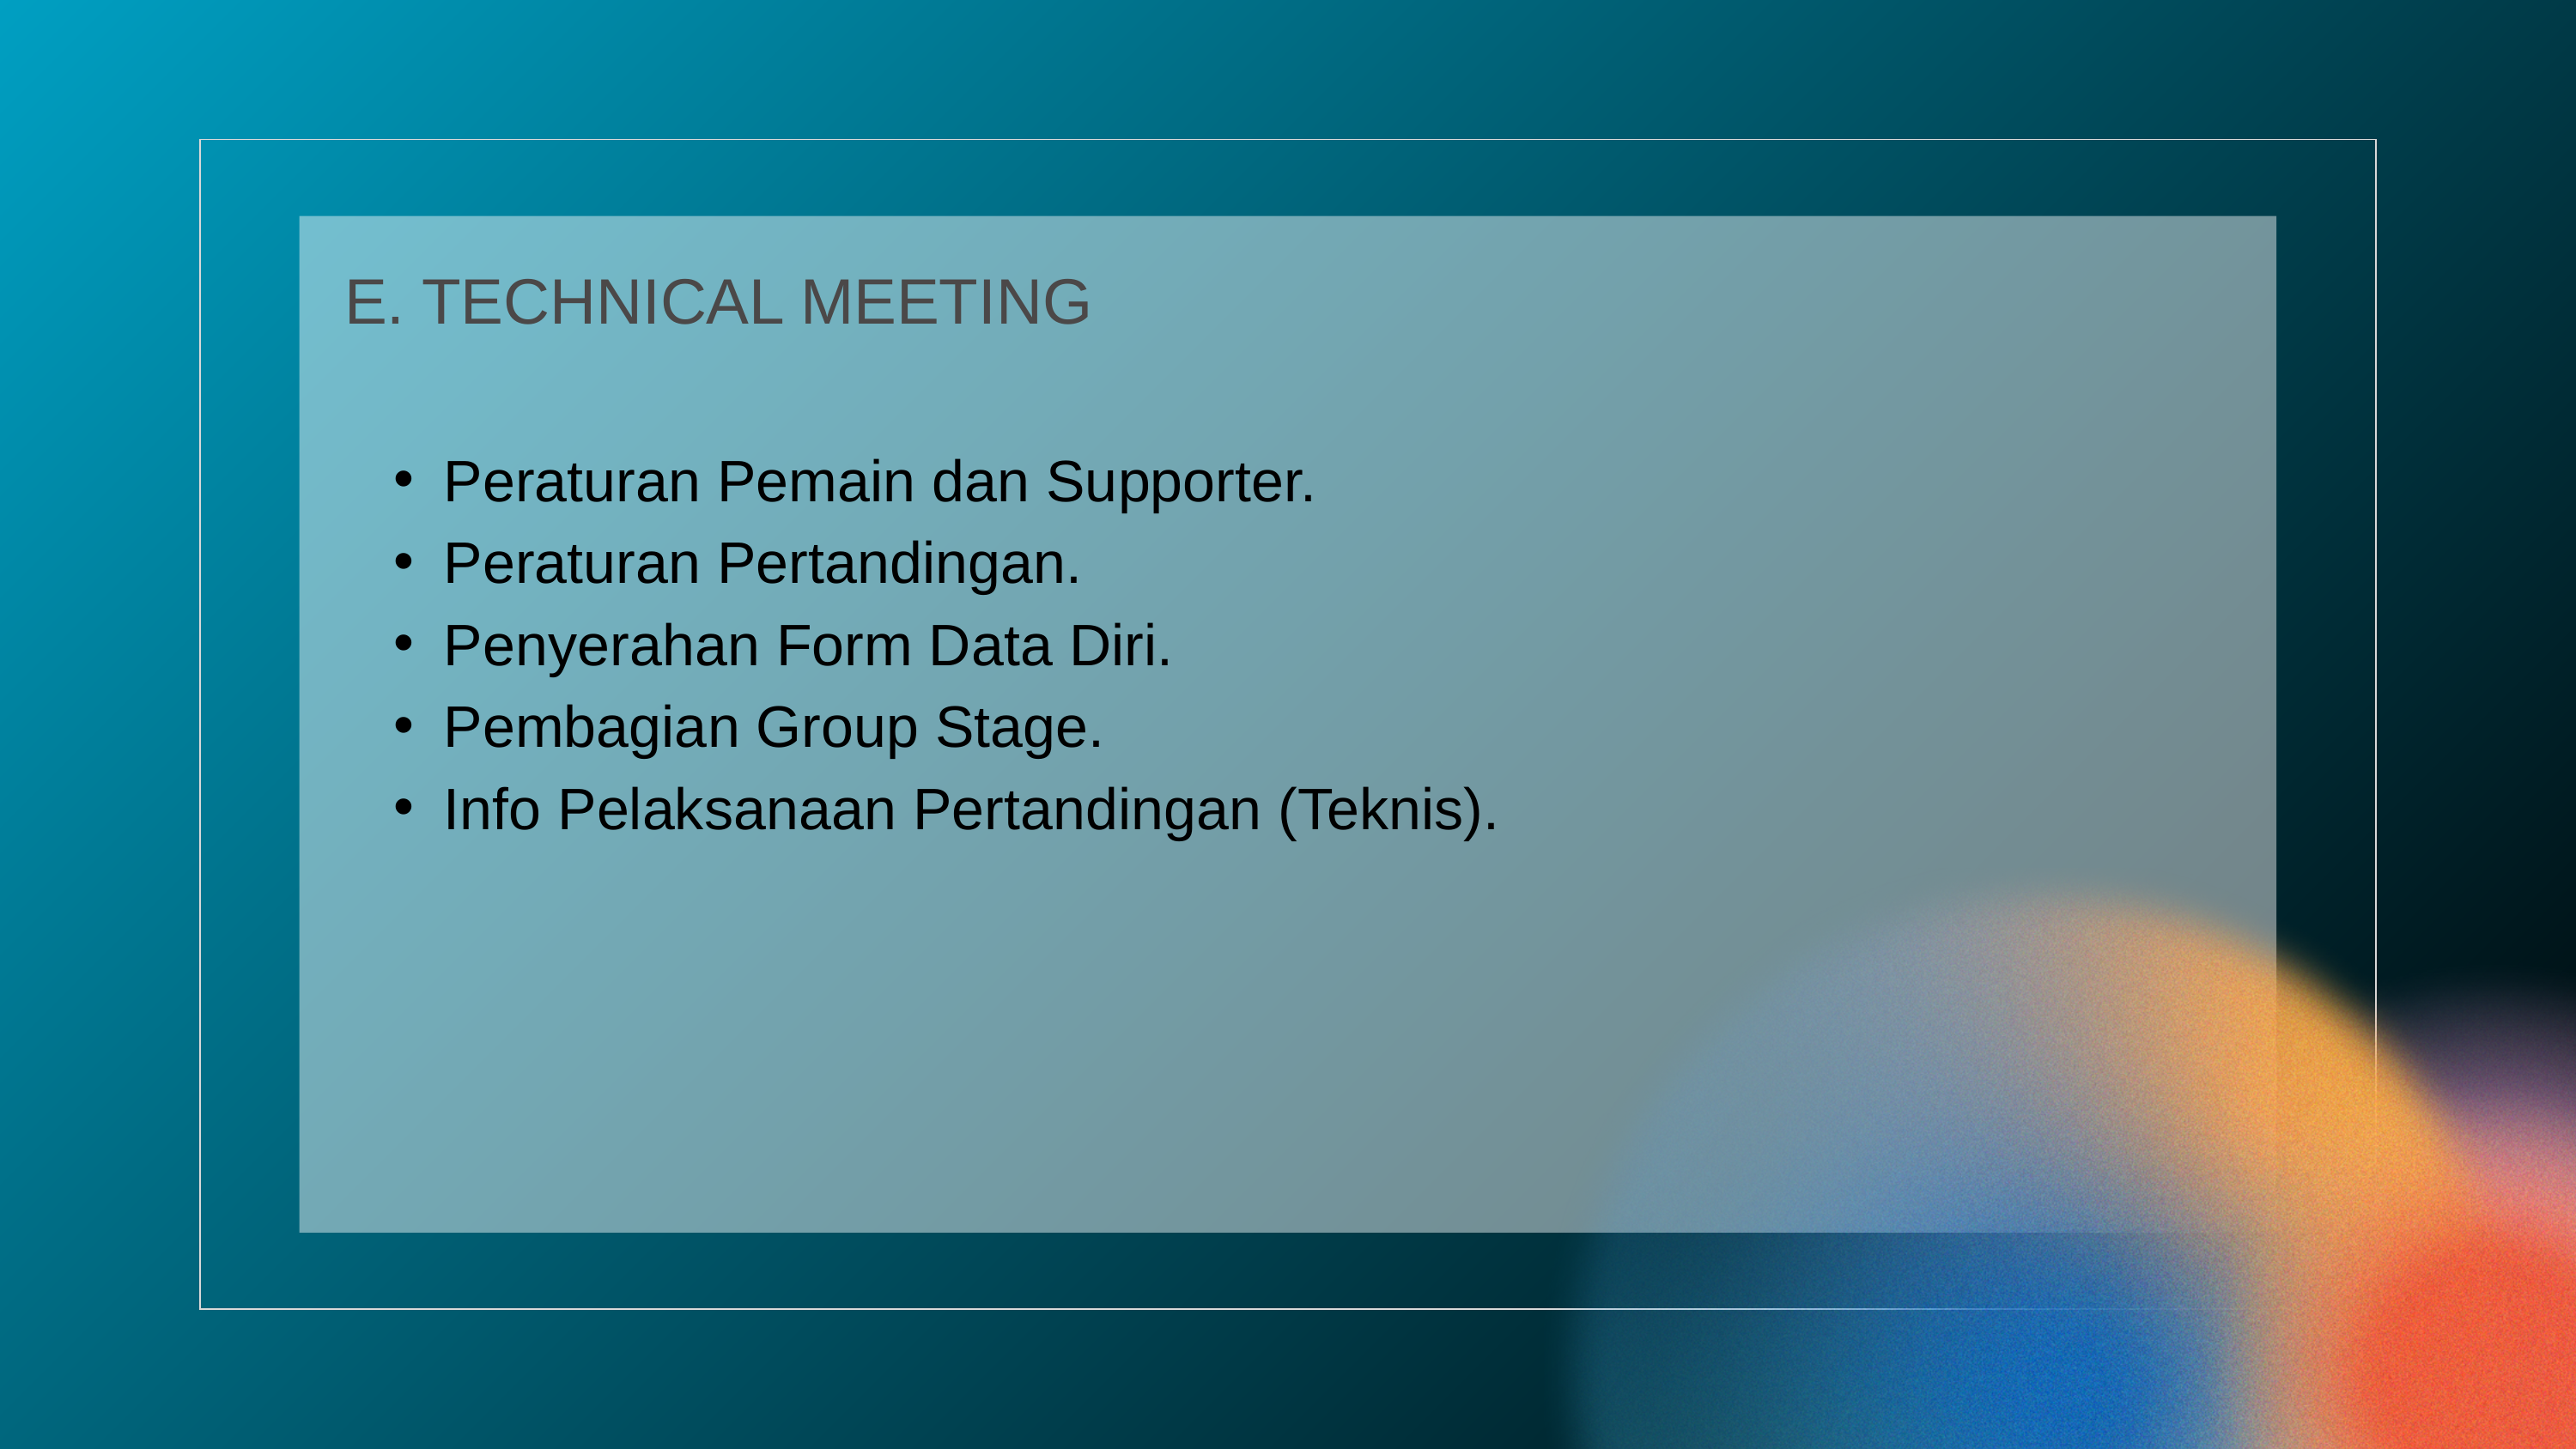

E. TECHNICAL MEETING
Peraturan Pemain dan Supporter.
Peraturan Pertandingan.
Penyerahan Form Data Diri.
Pembagian Group Stage.
Info Pelaksanaan Pertandingan (Teknis).